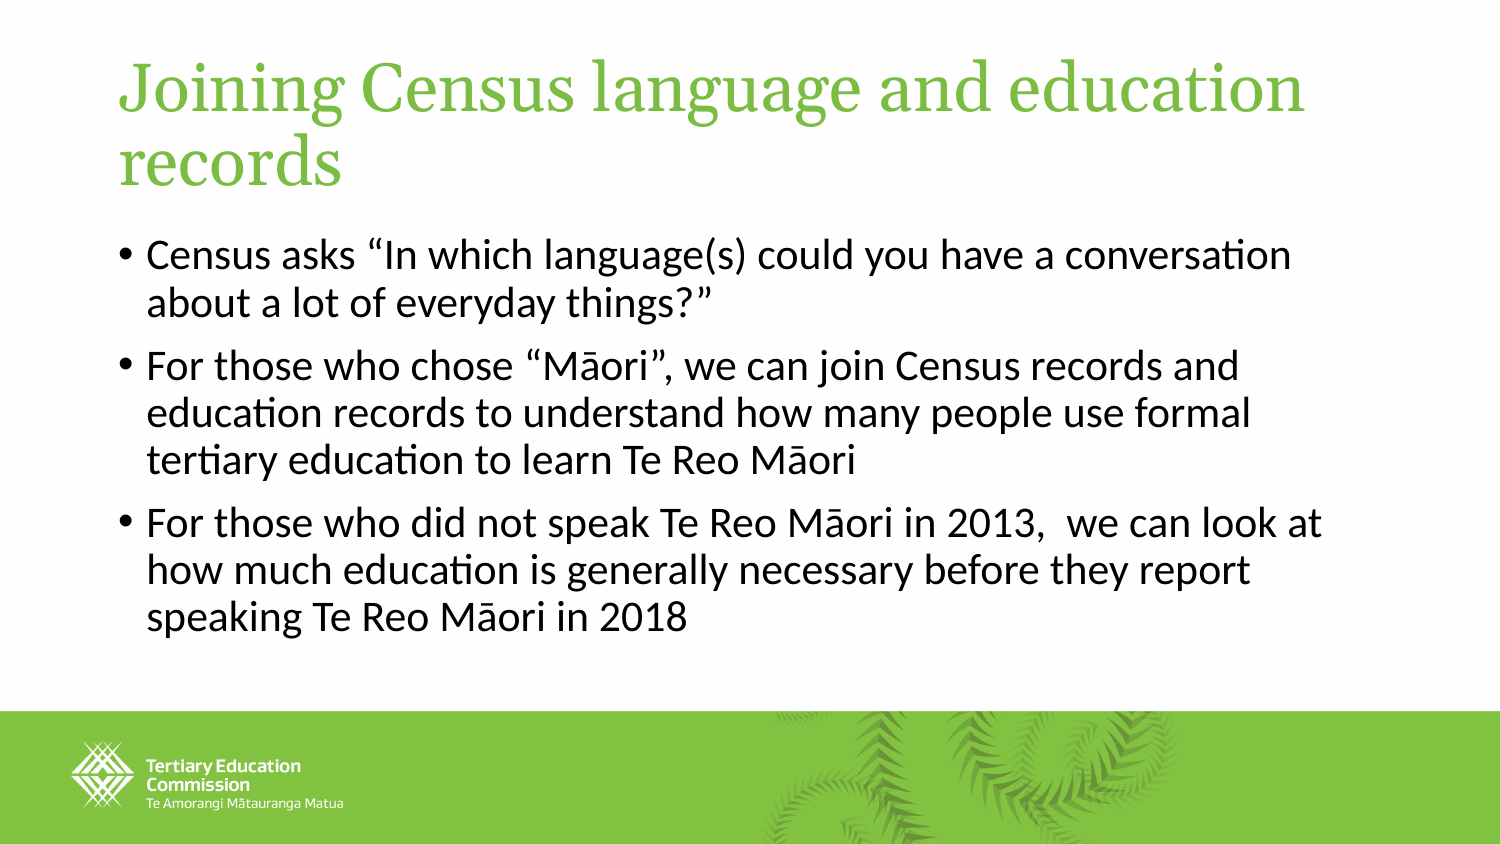

# Joining Census language and education records
Census asks “In which language(s) could you have a conversation about a lot of everyday things?”
For those who chose “Māori”, we can join Census records and education records to understand how many people use formal tertiary education to learn Te Reo Māori
For those who did not speak Te Reo Māori in 2013,  we can look at how much education is generally necessary before they report speaking Te Reo Māori in 2018